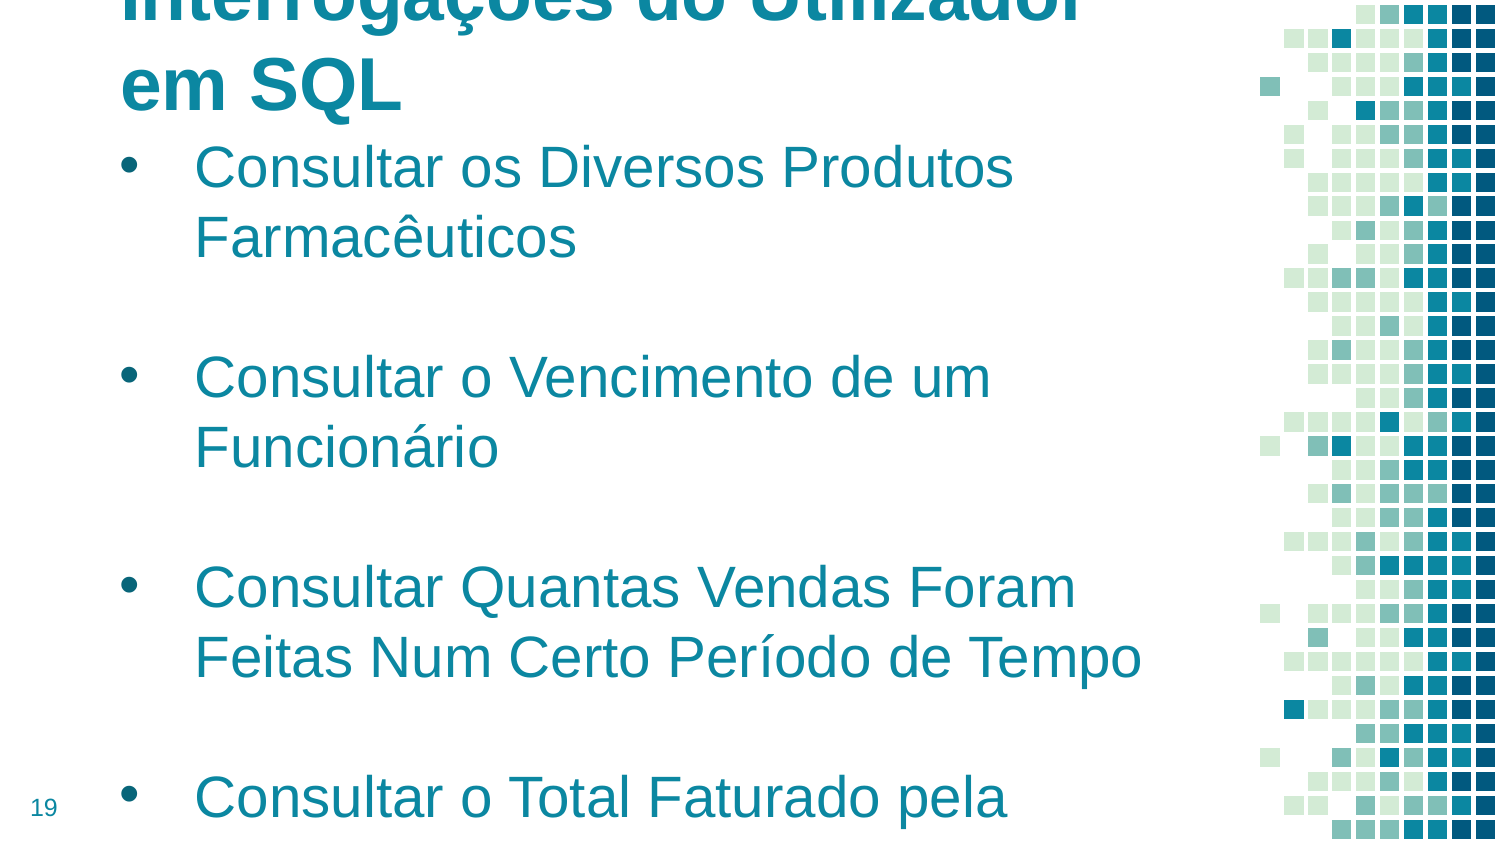

# Interrogações do Utilizador em SQL
Consultar os Diversos Produtos Farmacêuticos

Consultar o Vencimento de um Funcionário

Consultar Quantas Vendas Foram Feitas Num Certo Período de Tempo

Consultar o Total Faturado pela Farmácia Num Certo Período de Tempo
19